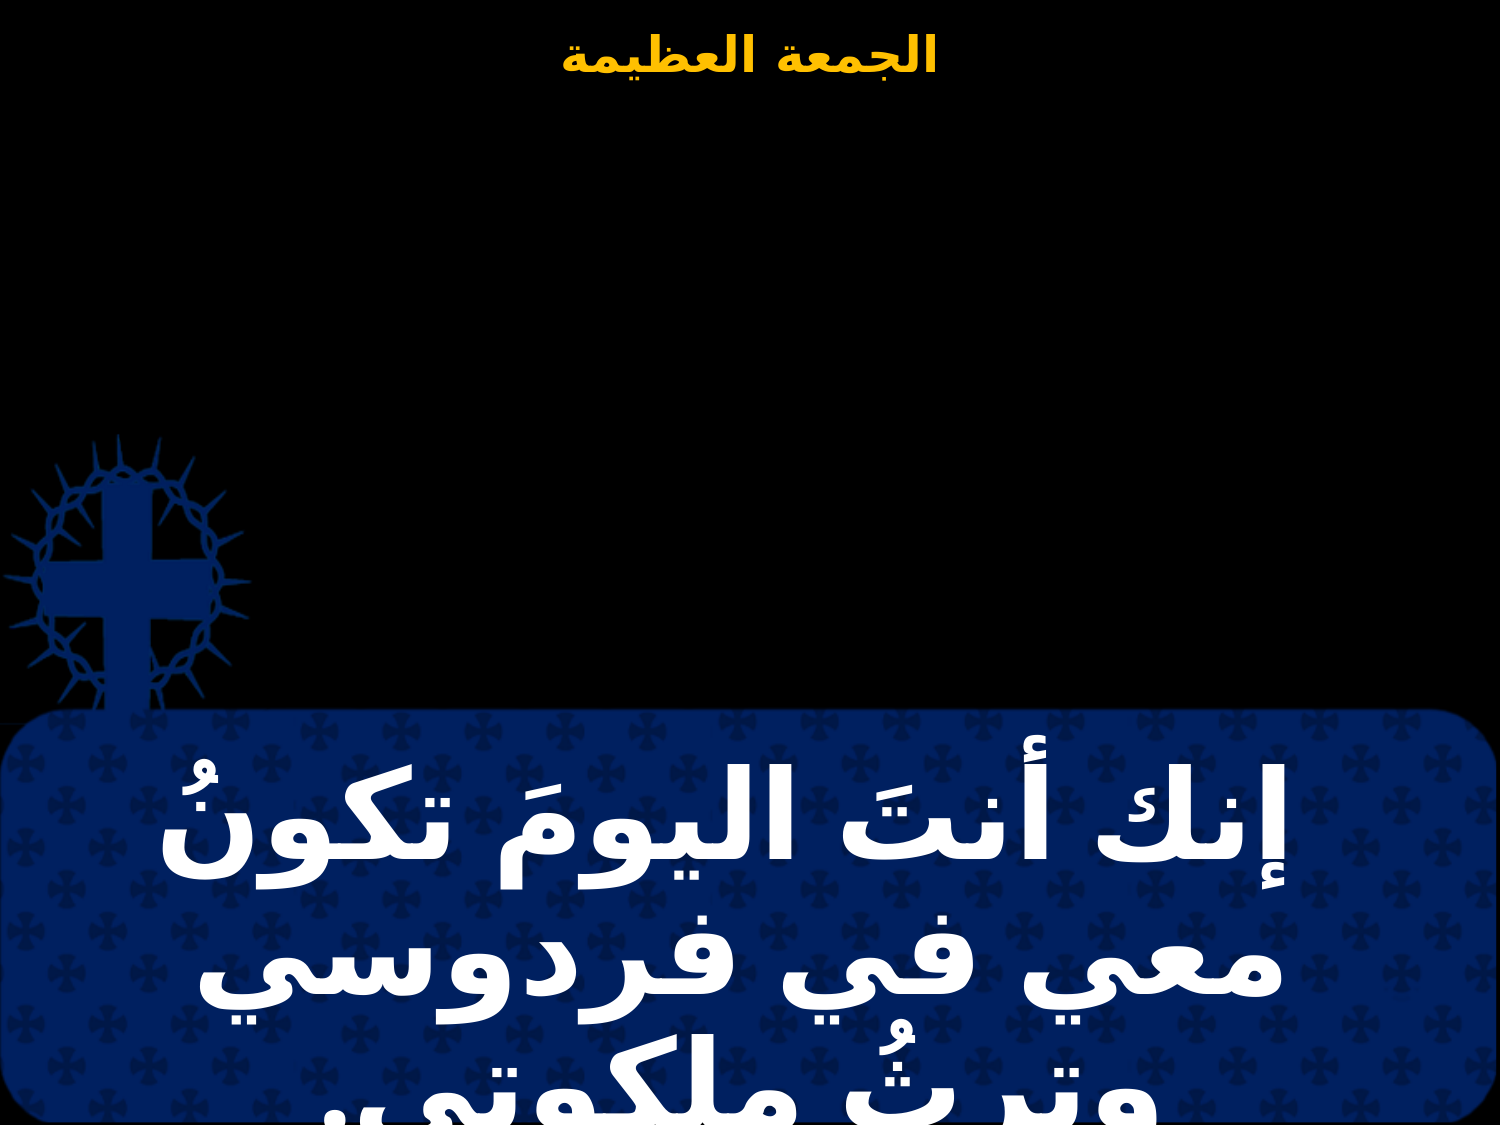

# إنك أنتَ اليومَ تكونُ معي في فردوسي وترثُ ملكوتي.